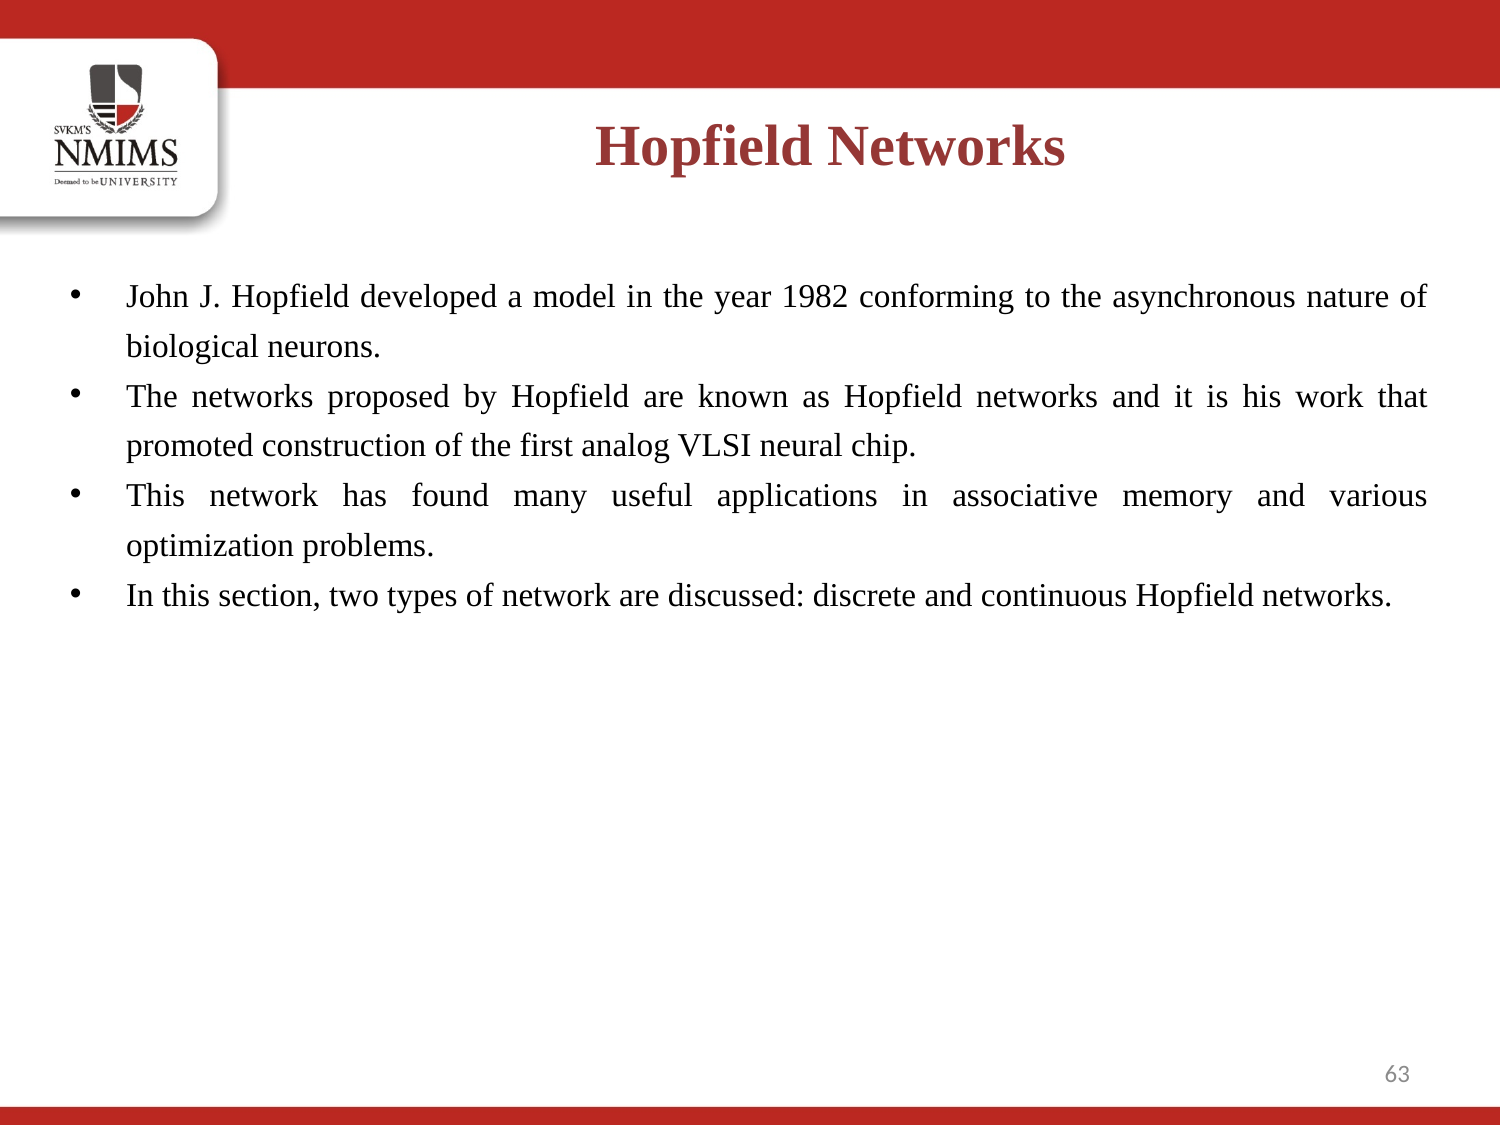

Hopfield Networks
John J. Hopfield developed a model in the year 1982 conforming to the asynchronous nature of biological neurons.
The networks proposed by Hopfield are known as Hopfield networks and it is his work that promoted construction of the first analog VLSI neural chip.
This network has found many useful applications in associative memory and various optimization problems.
In this section, two types of network are discussed: discrete and continuous Hopfield networks.
63